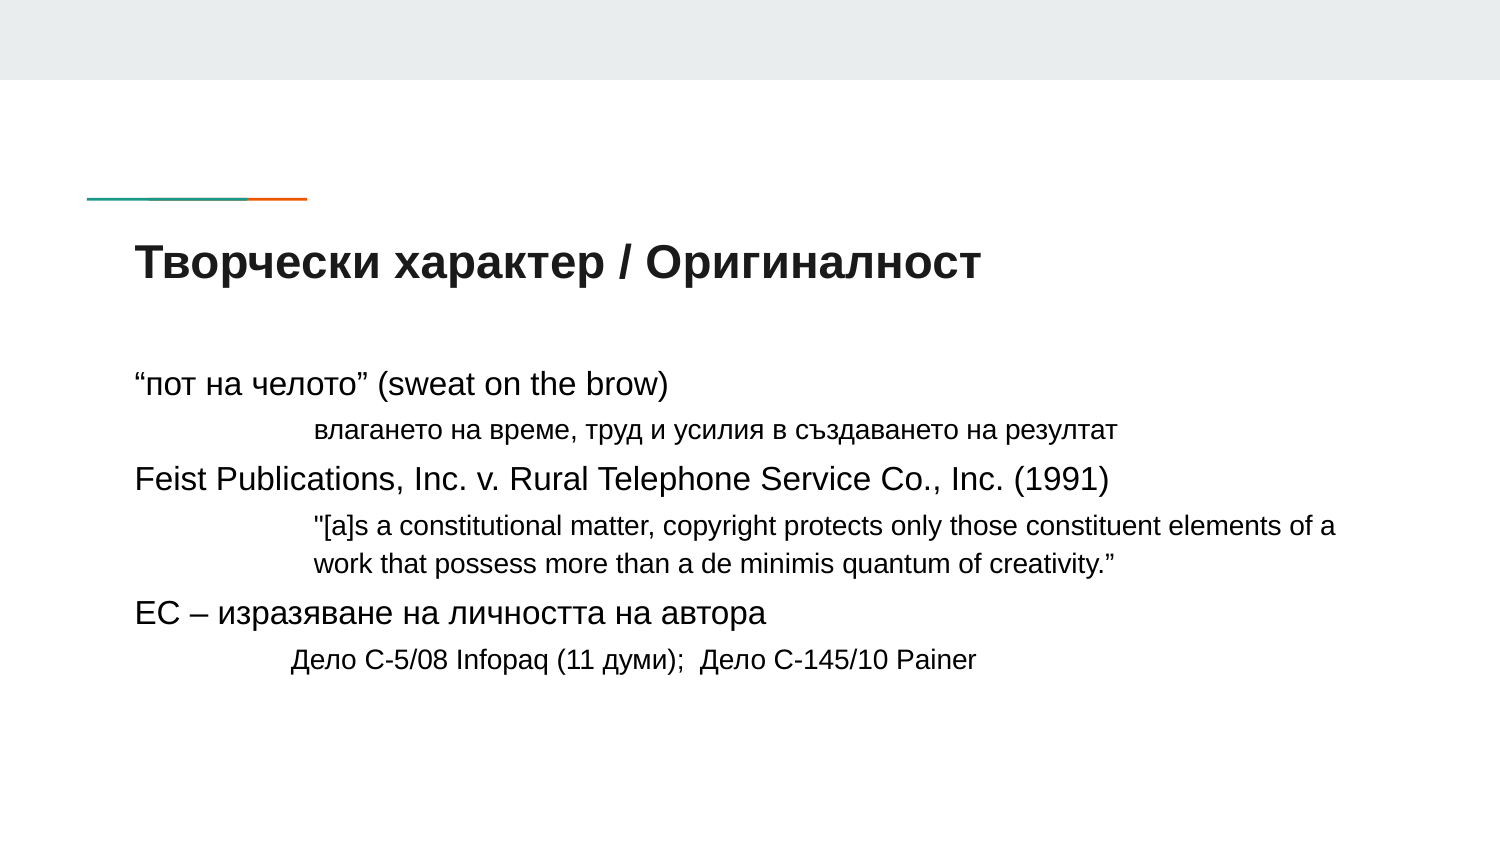

# Творчески характер / Оригиналност
“пот на челото” (sweat on the brow)
влагането на време, труд и усилия в създаването на резултат
Feist Publications, Inc. v. Rural Telephone Service Co., Inc. (1991)
"[a]s a constitutional matter, copyright protects only those constituent elements of a work that possess more than a de minimis quantum of creativity.”
ЕС – изразяване на личността на автора
Дело C-5/08 Infopaq (11 думи);  Дело C‑145/10 Painer